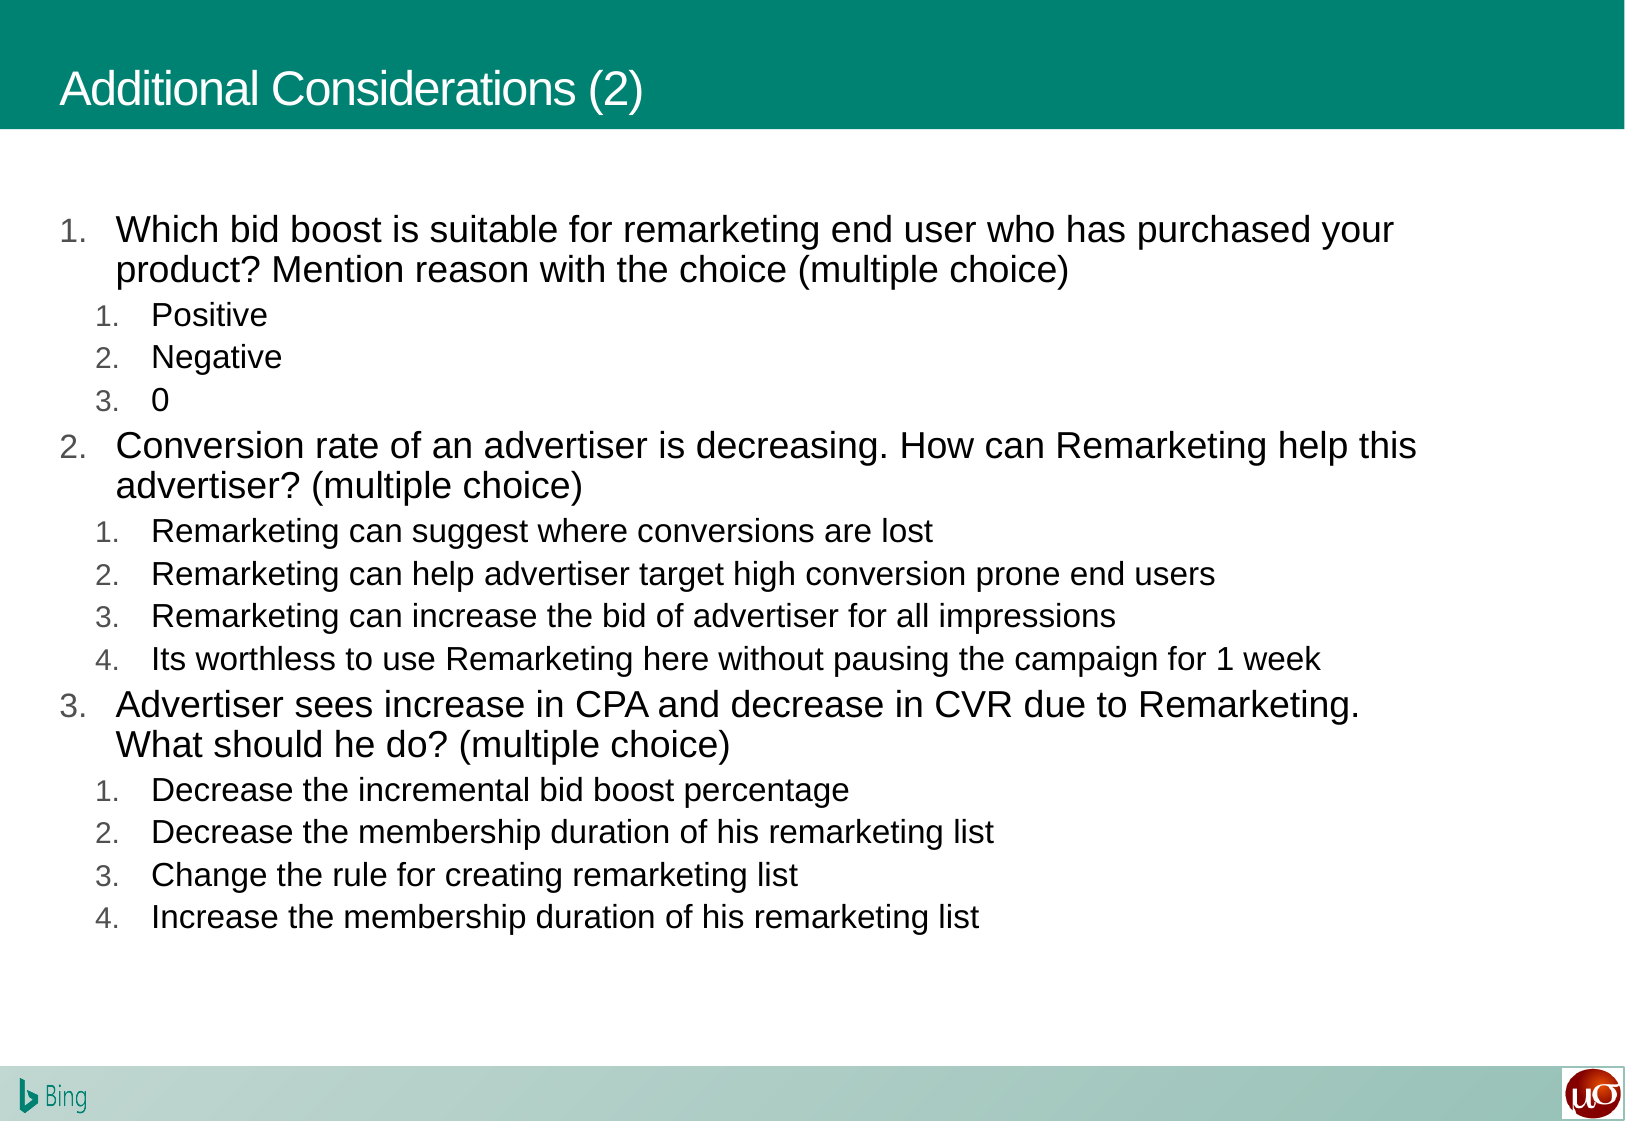

# Additional Considerations (2)
Which bid boost is suitable for remarketing end user who has purchased your product? Mention reason with the choice (multiple choice)
Positive
Negative
0
Conversion rate of an advertiser is decreasing. How can Remarketing help this advertiser? (multiple choice)
Remarketing can suggest where conversions are lost
Remarketing can help advertiser target high conversion prone end users
Remarketing can increase the bid of advertiser for all impressions
Its worthless to use Remarketing here without pausing the campaign for 1 week
Advertiser sees increase in CPA and decrease in CVR due to Remarketing. What should he do? (multiple choice)
Decrease the incremental bid boost percentage
Decrease the membership duration of his remarketing list
Change the rule for creating remarketing list
Increase the membership duration of his remarketing list